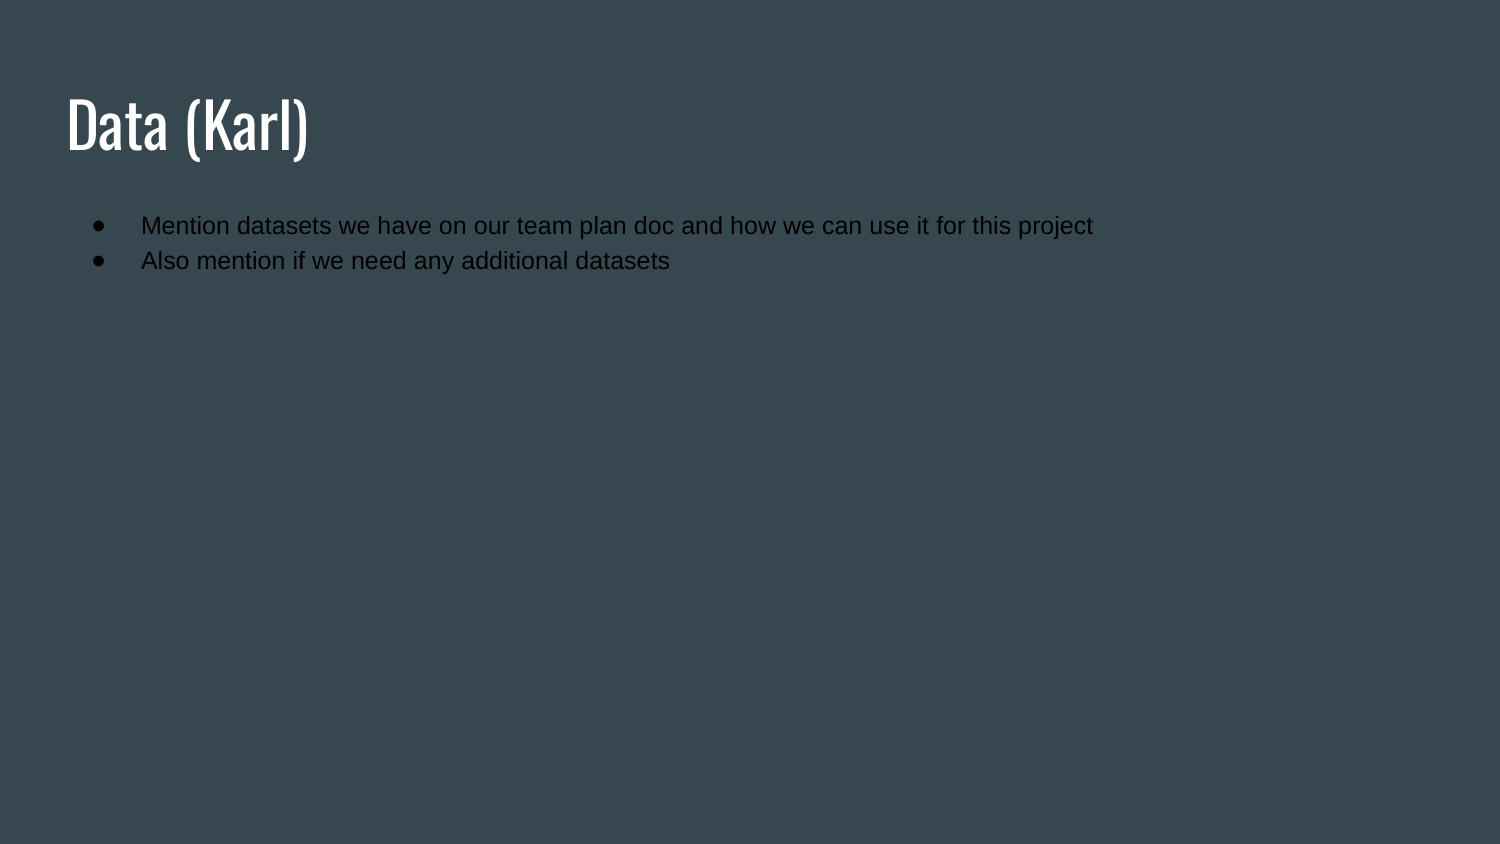

# Data (Karl)
Mention datasets we have on our team plan doc and how we can use it for this project
Also mention if we need any additional datasets